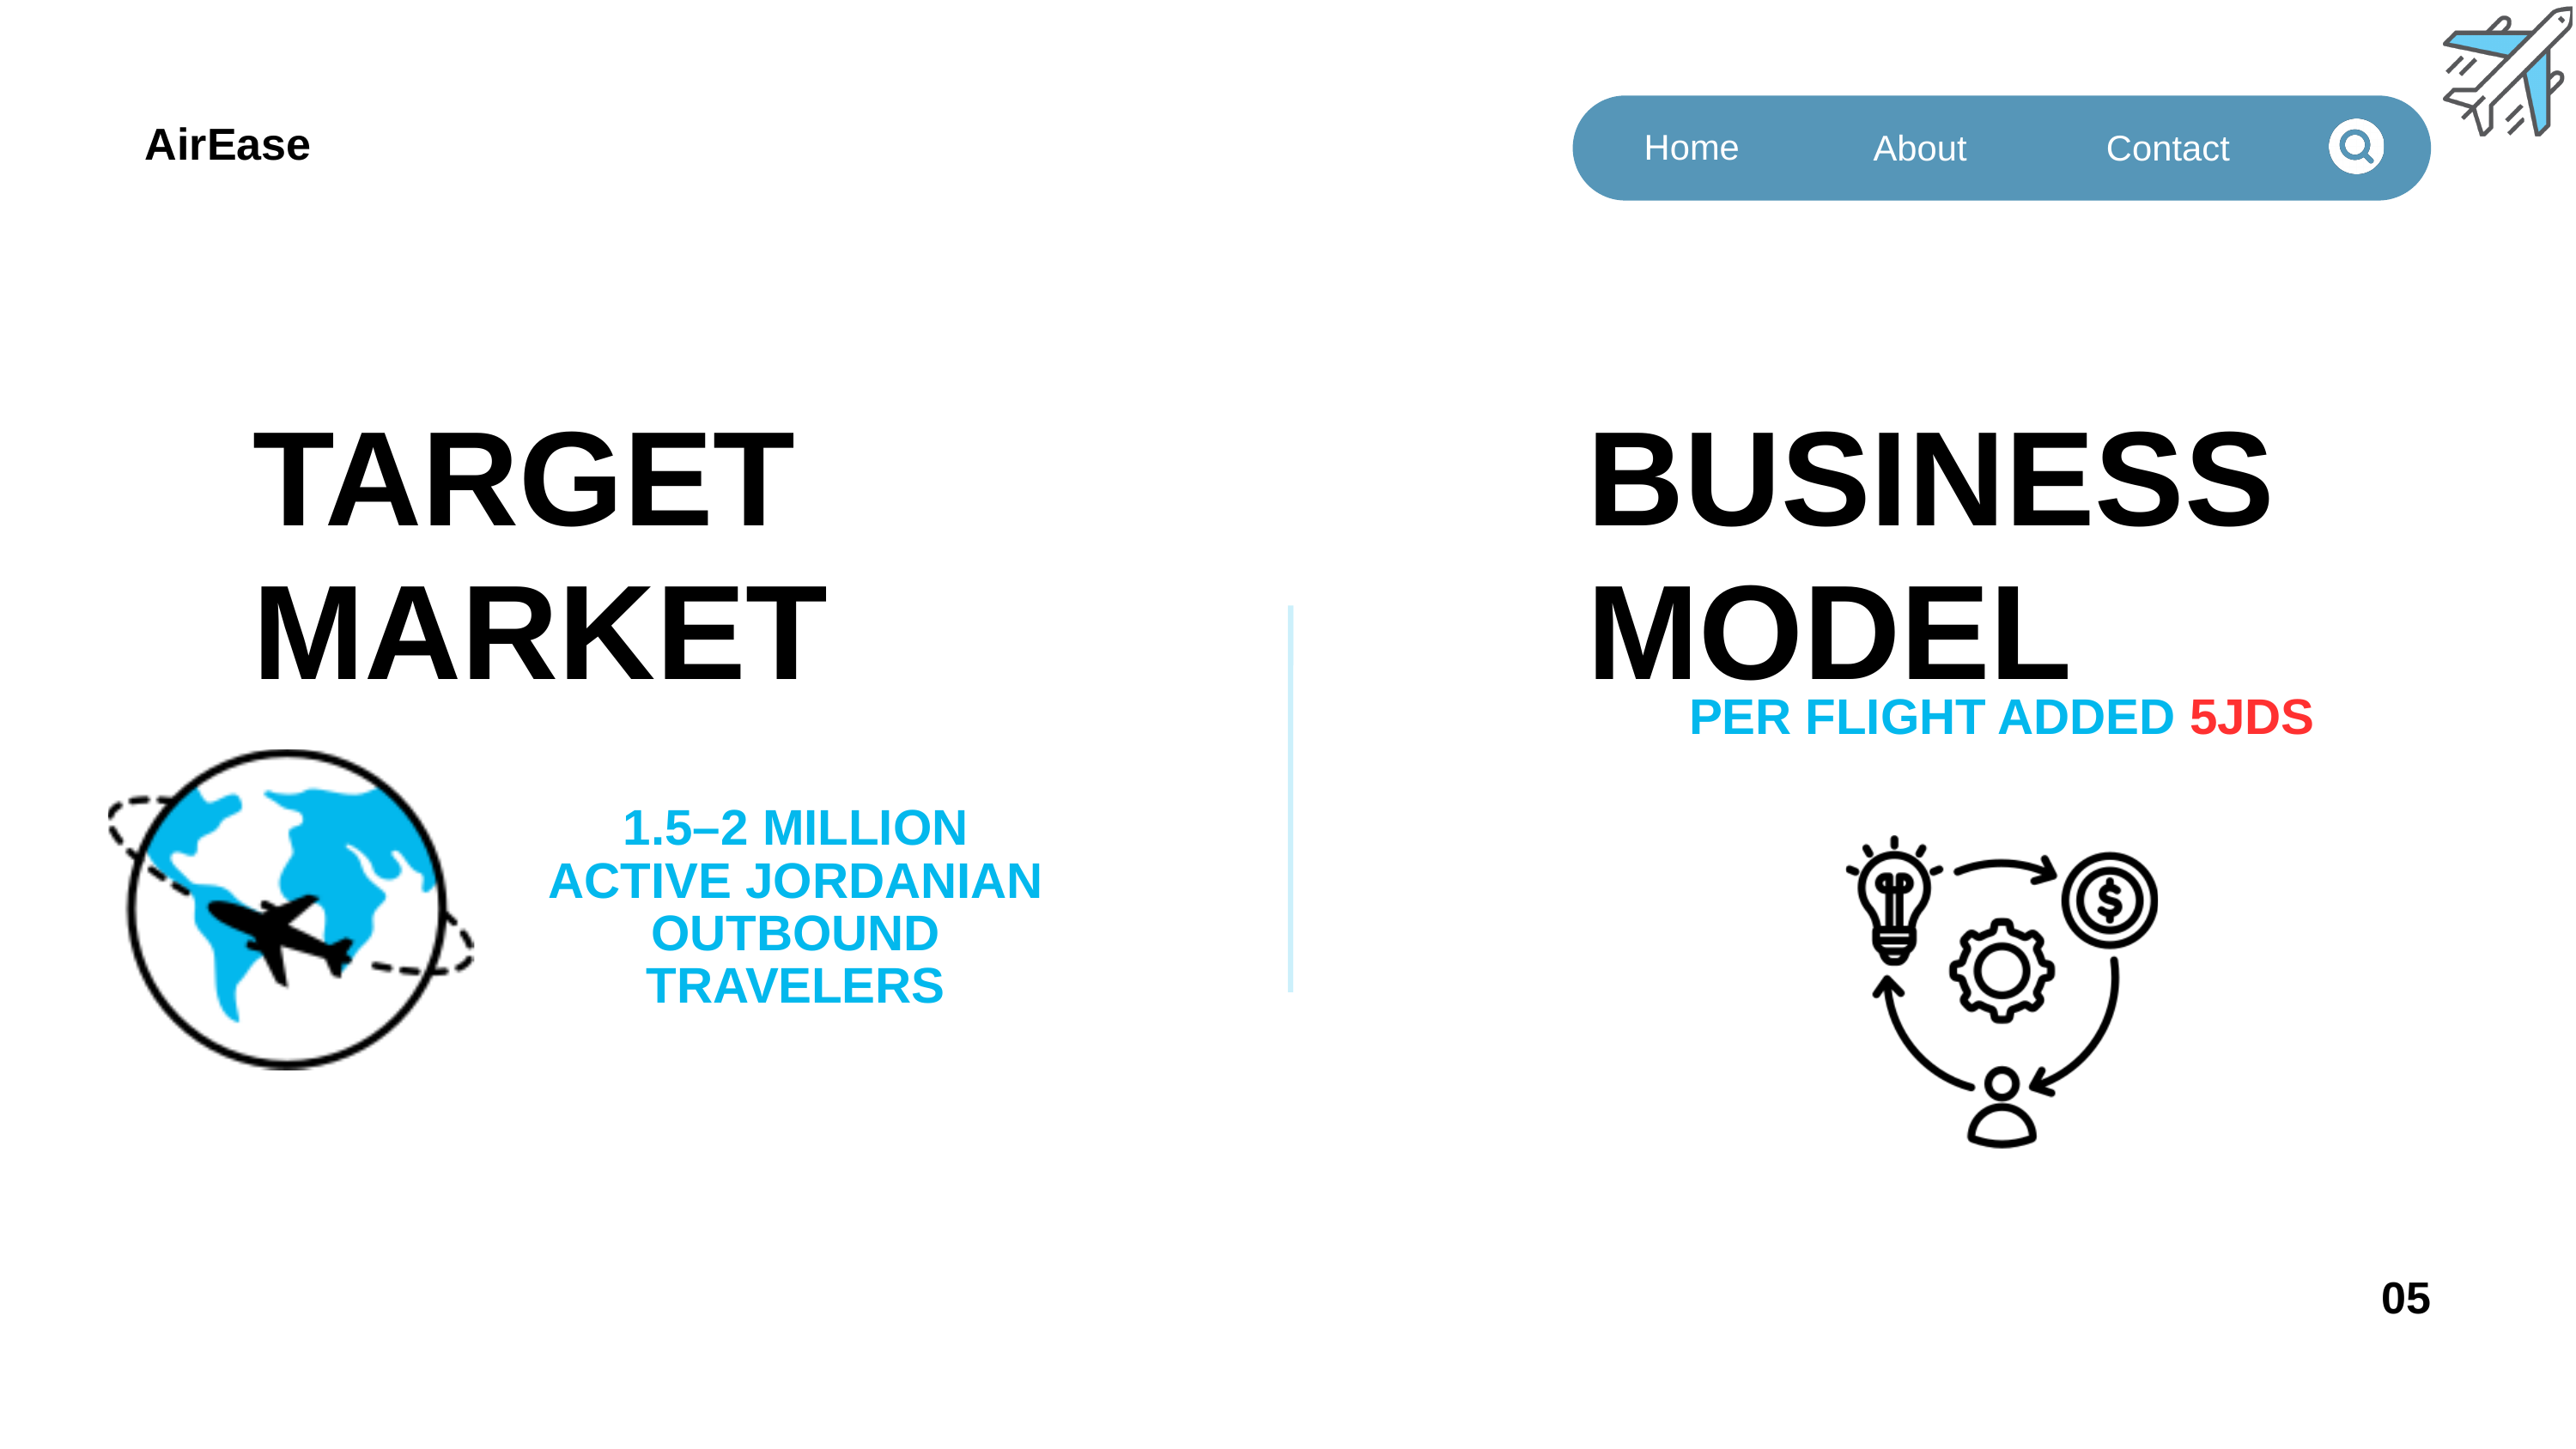

About
Contact
Home

AirEase
TARGET MARKET
BUSINESS MODEL

PER FLIGHT ADDED 5JDS

1.5–2 MILLION ACTIVE JORDANIAN OUTBOUND TRAVELERS

05